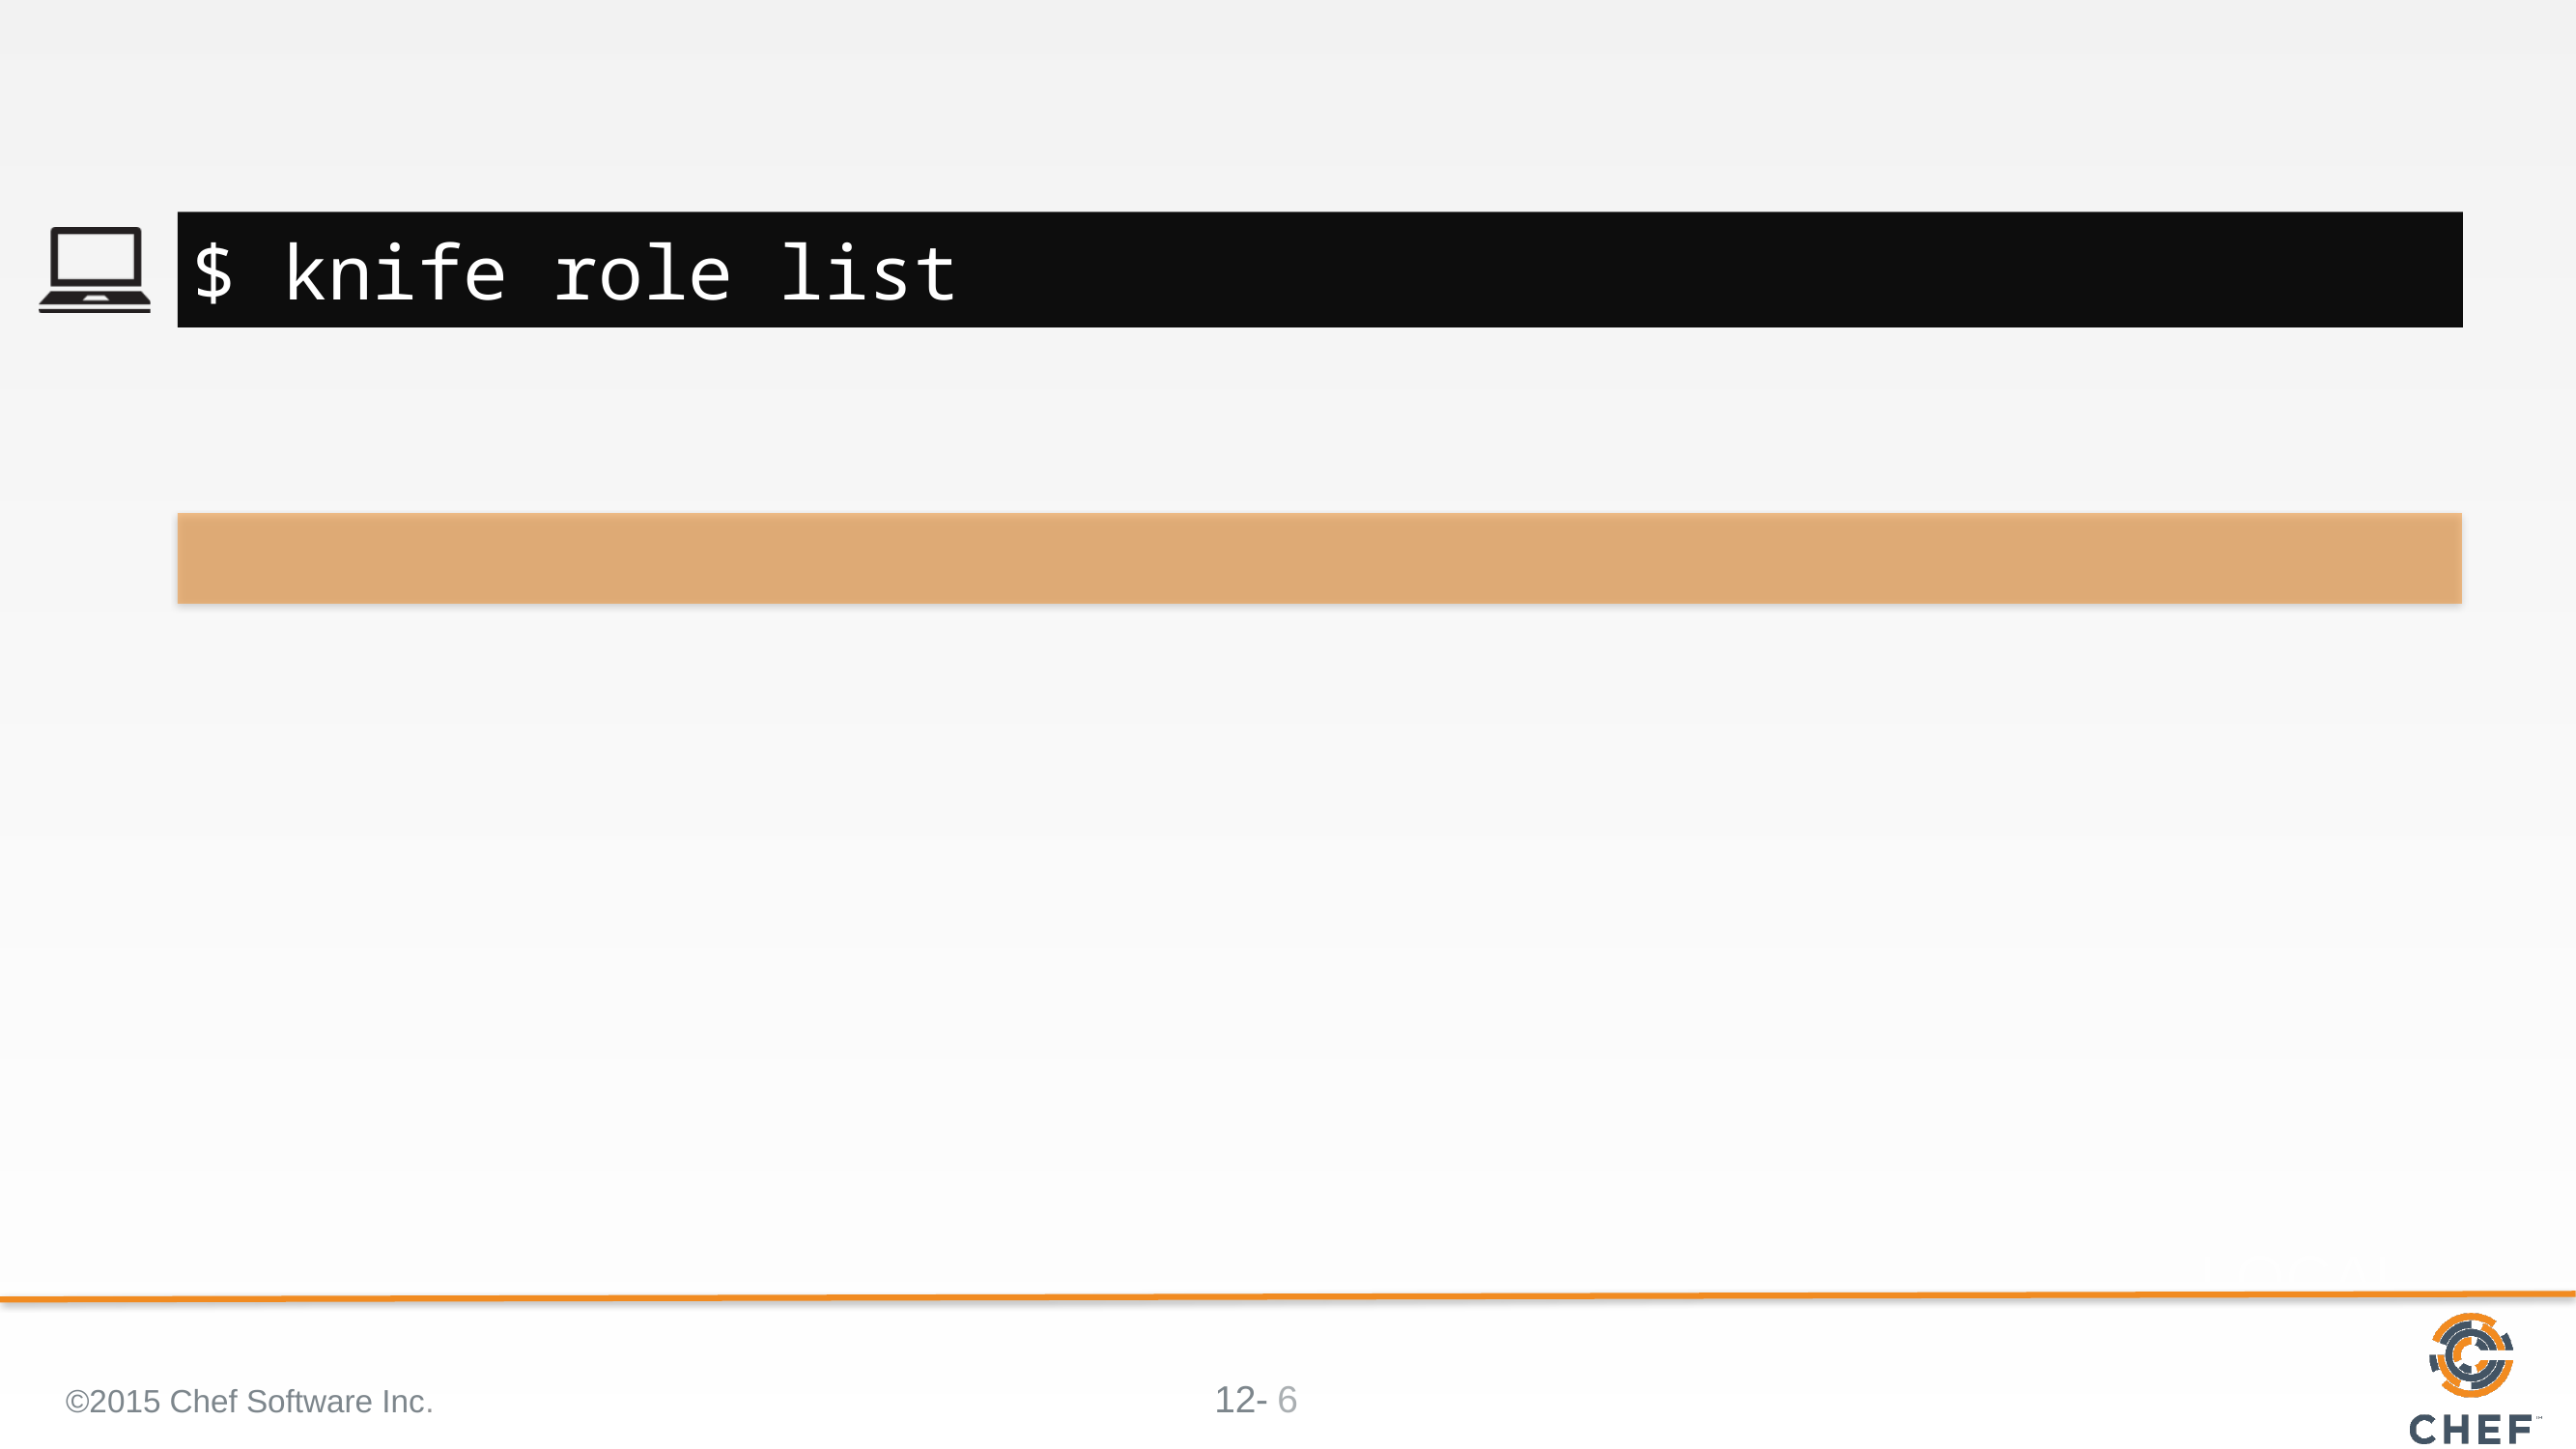

#
$ knife role list

©2015 Chef Software Inc.
6